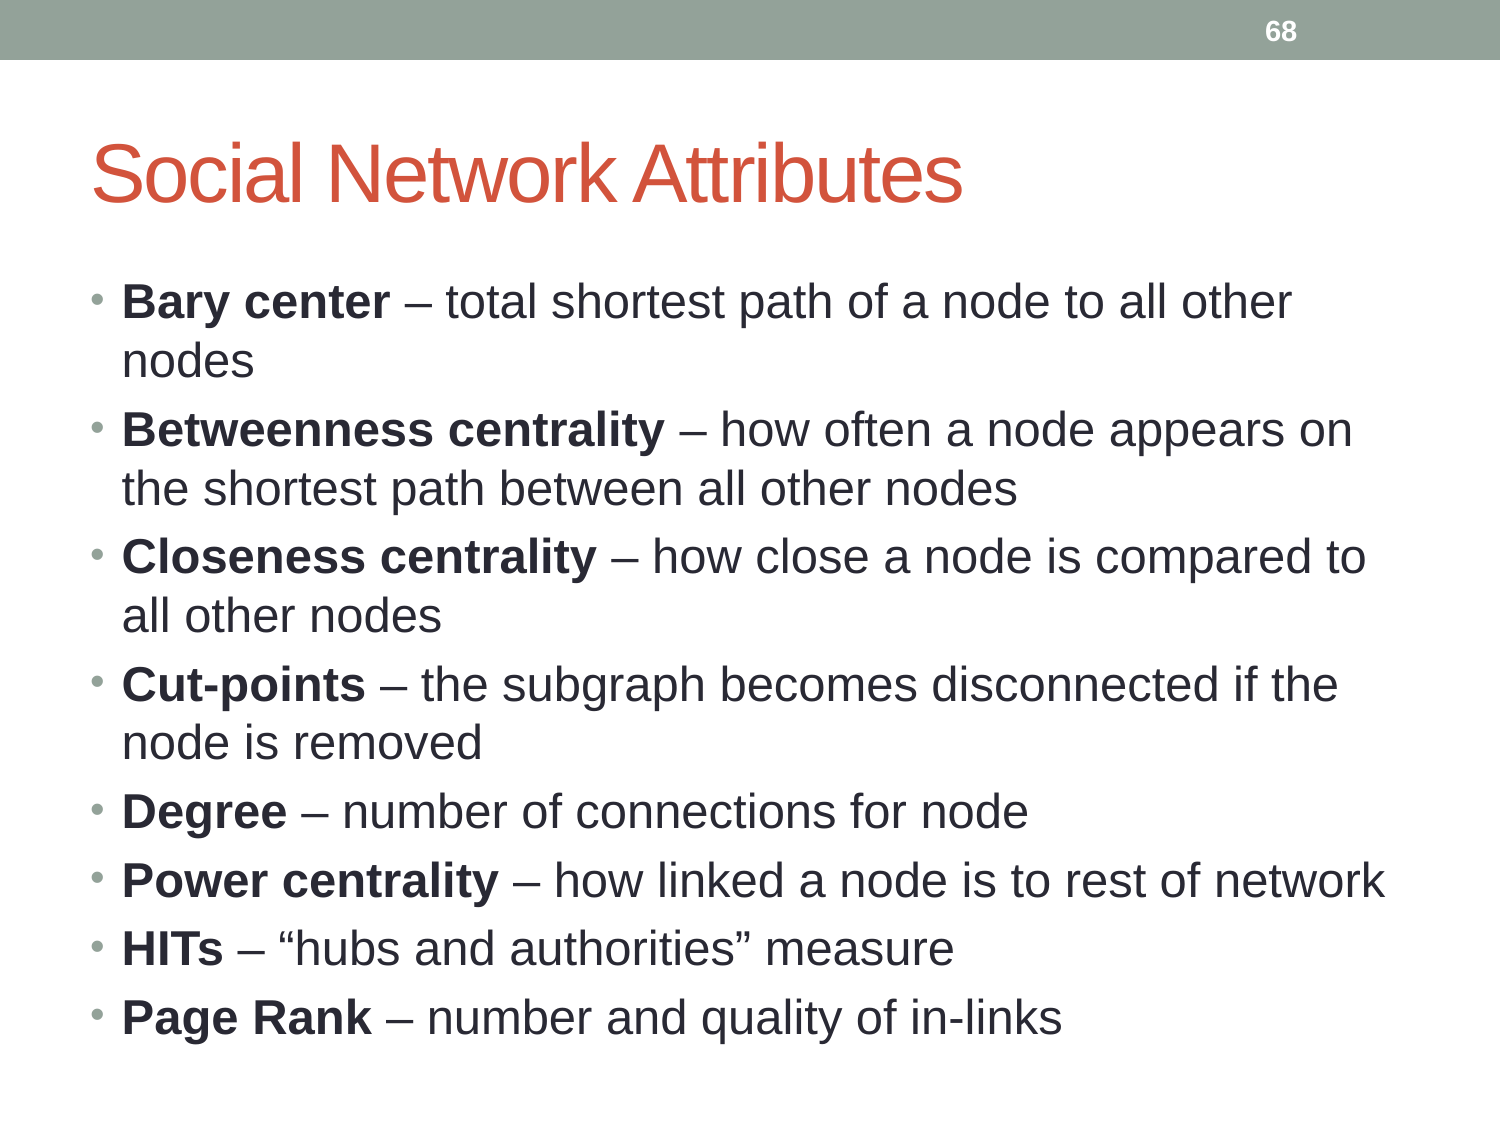

68
# Social Network Attributes
Bary center – total shortest path of a node to all other nodes
Betweenness centrality – how often a node appears on the shortest path between all other nodes
Closeness centrality – how close a node is compared to all other nodes
Cut-points – the subgraph becomes disconnected if the node is removed
Degree – number of connections for node
Power centrality – how linked a node is to rest of network
HITs – “hubs and authorities” measure
Page Rank – number and quality of in-links